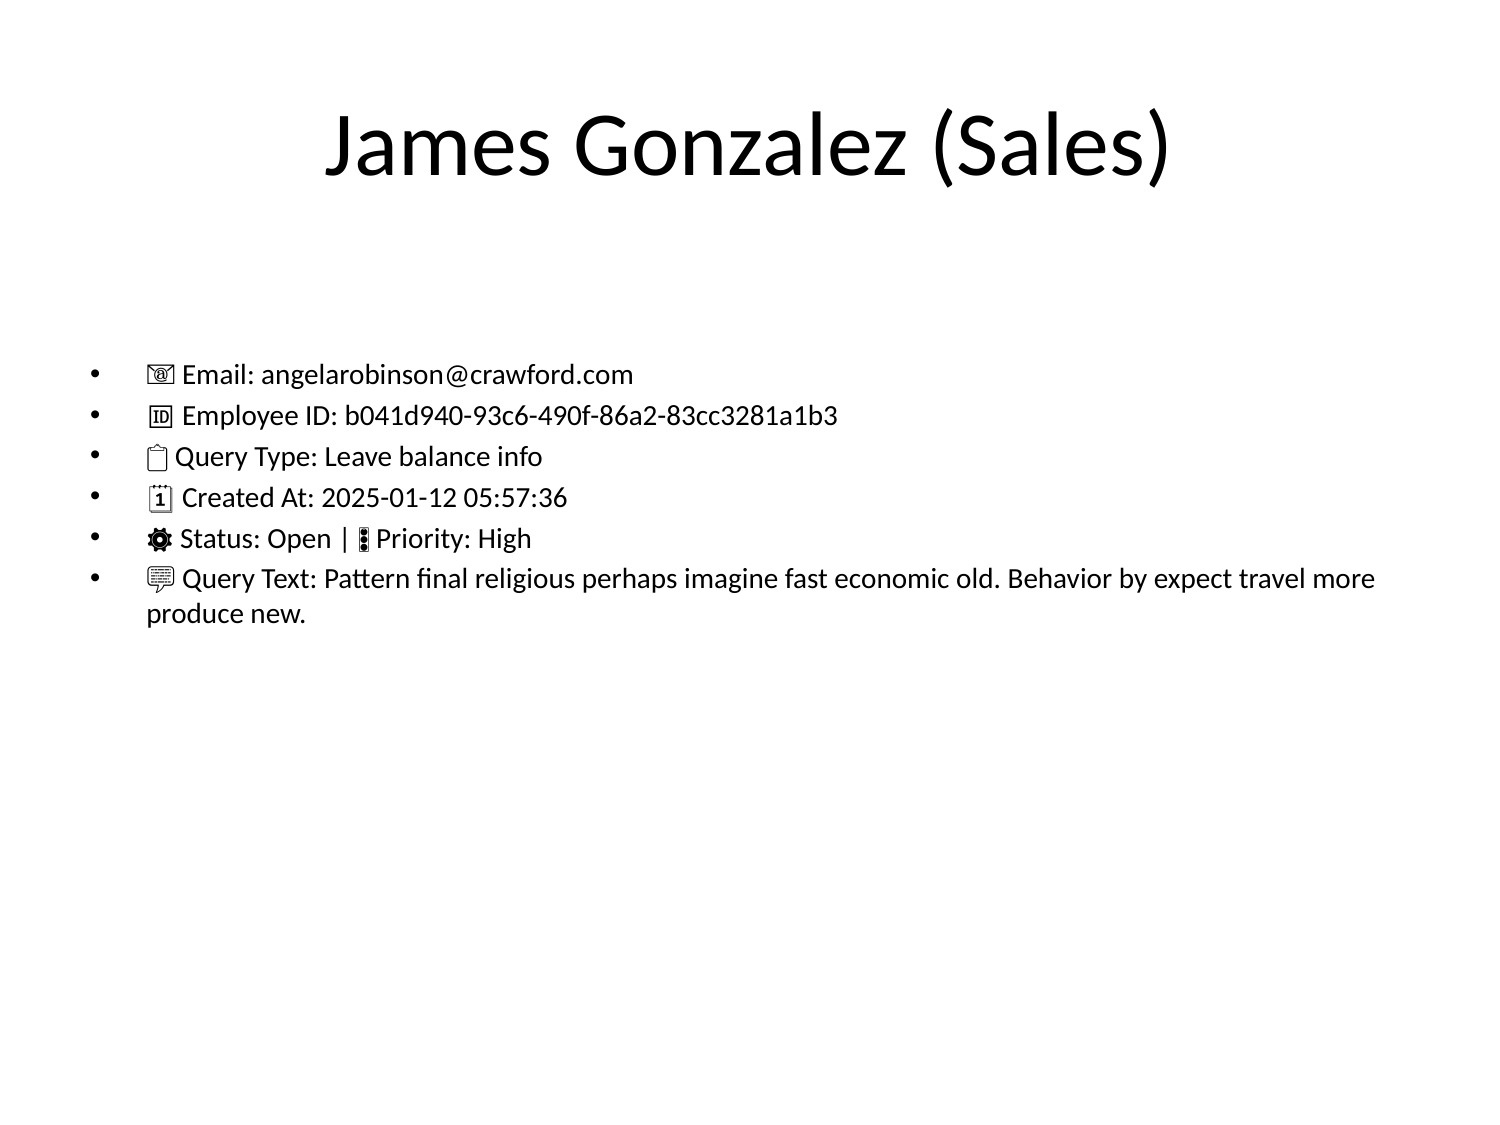

# James Gonzalez (Sales)

📧 Email: angelarobinson@crawford.com
🆔 Employee ID: b041d940-93c6-490f-86a2-83cc3281a1b3
📋 Query Type: Leave balance info
🗓 Created At: 2025-01-12 05:57:36
⚙ Status: Open | 🚦 Priority: High
💬 Query Text: Pattern final religious perhaps imagine fast economic old. Behavior by expect travel more produce new.